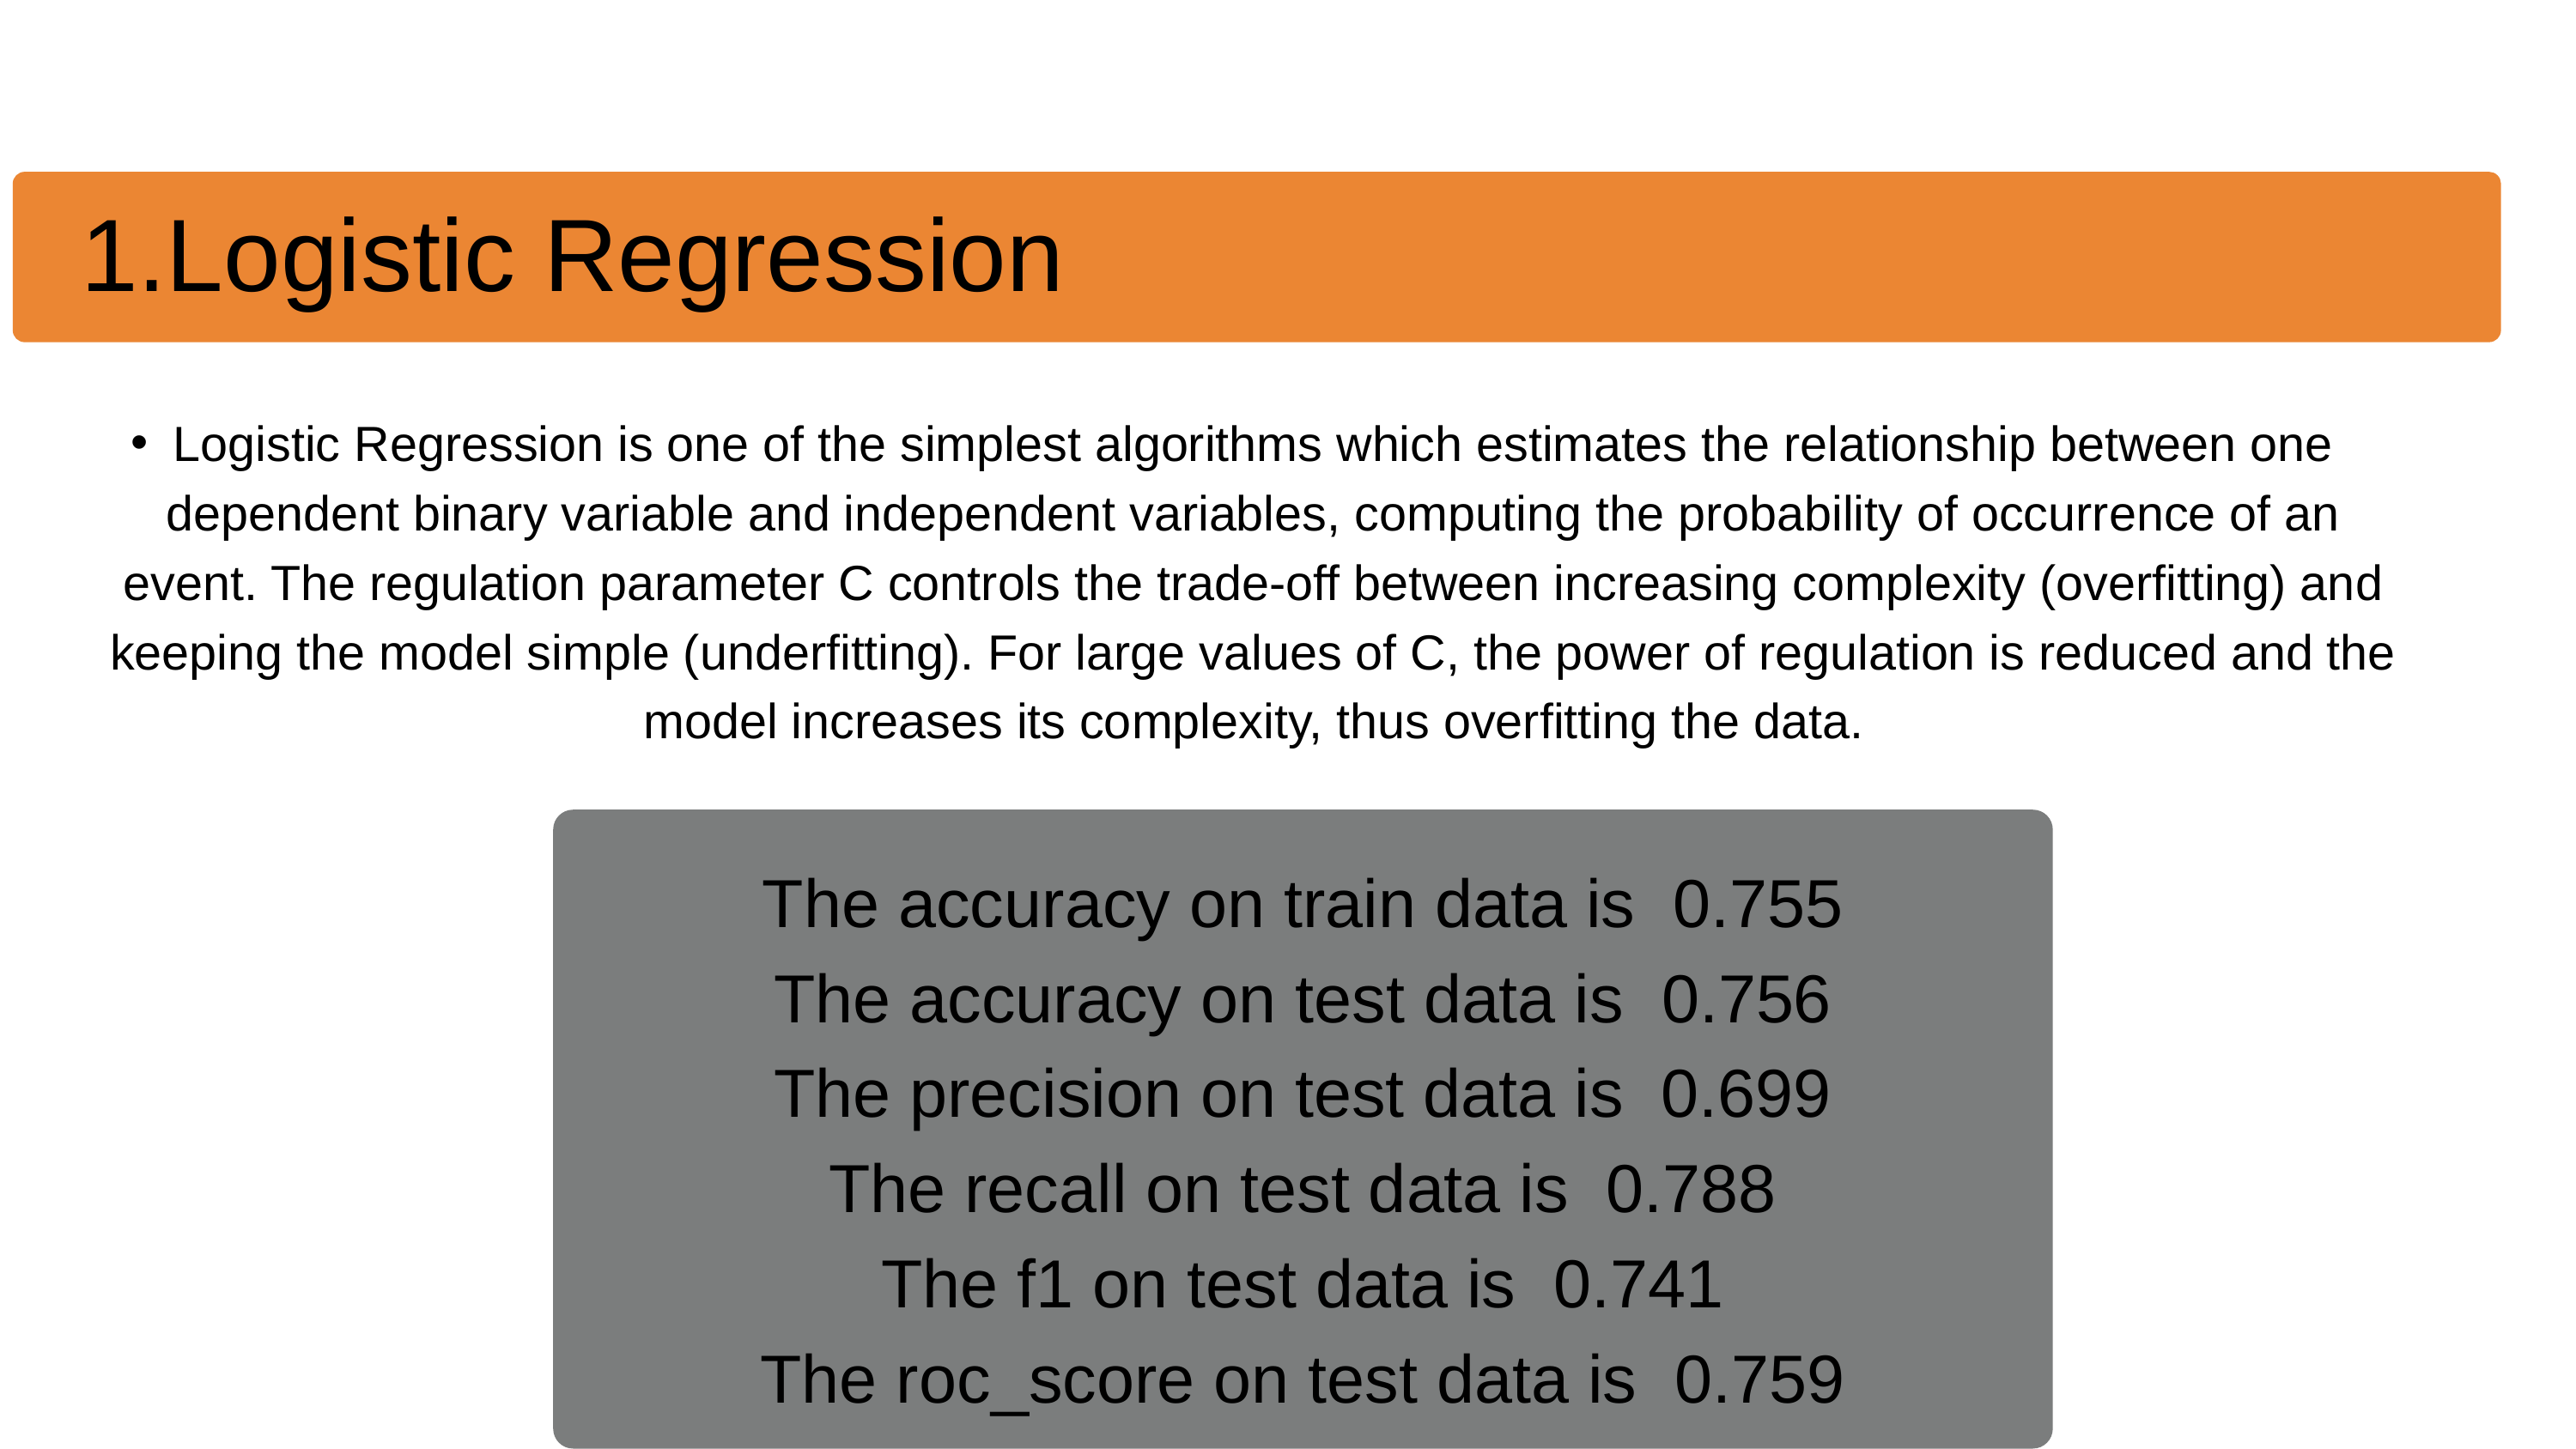

1.Logistic Regression

Logistic Regression is one of the simplest algorithms which estimates the relationship between one dependent binary variable and independent variables, computing the probability of occurrence of an event. The regulation parameter C controls the trade-off between increasing complexity (overfitting) and keeping the model simple (underfitting). For large values of C, the power of regulation is reduced and the model increases its complexity, thus overfitting the data.

The accuracy on train data is  0.755
The accuracy on test data is  0.756
The precision on test data is  0.699
The recall on test data is  0.788
The f1 on test data is  0.741
The roc_score on test data is  0.759